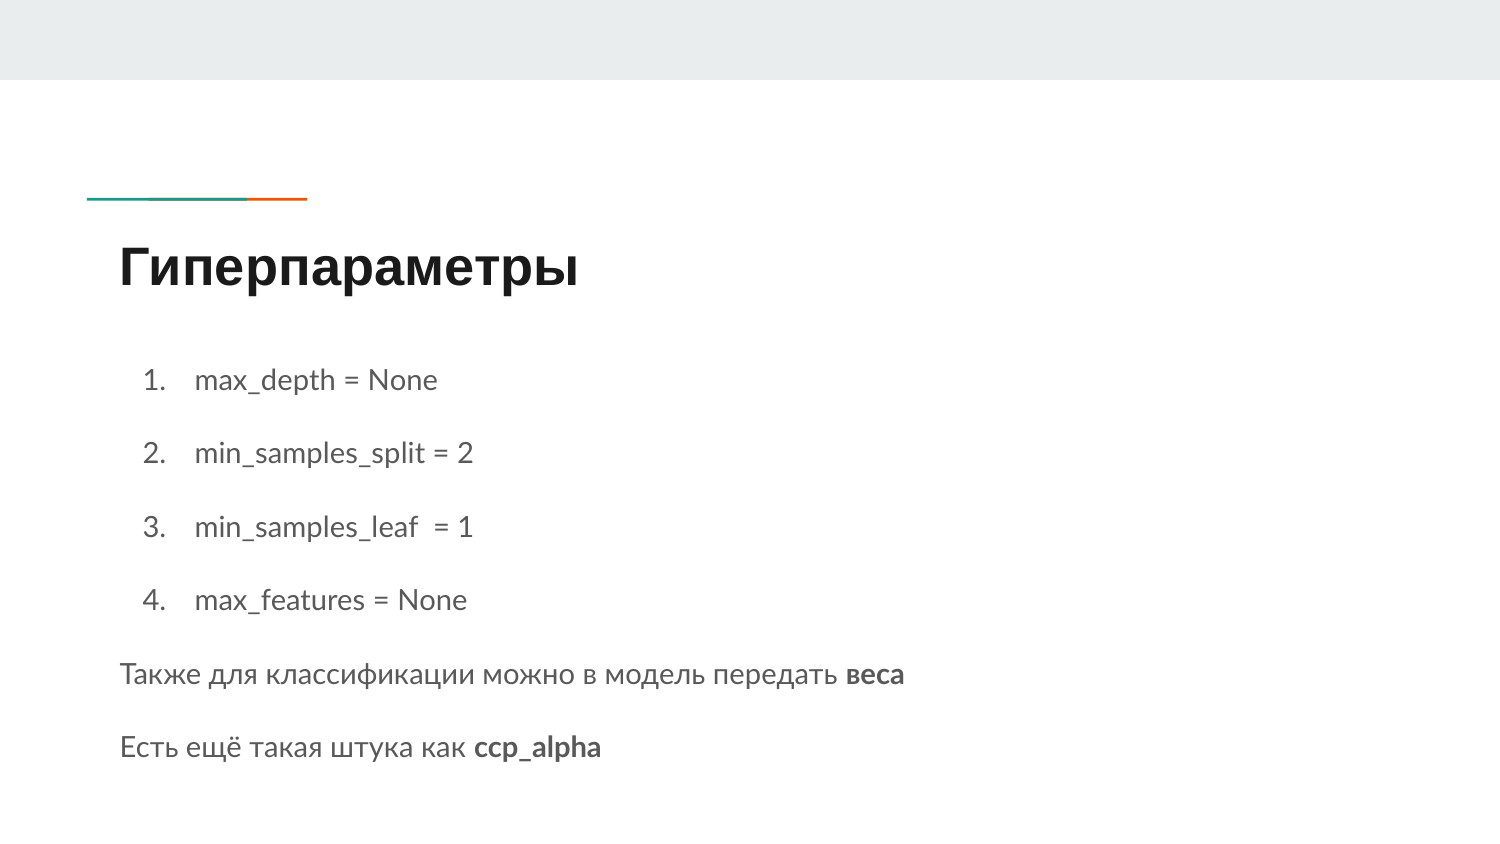

# Гиперпараметры
max_depth = None
min_samples_split = 2
min_samples_leaf  = 1
max_features = None
Также для классификации можно в модель передать веса
Есть ещё такая штука как ccp_alpha